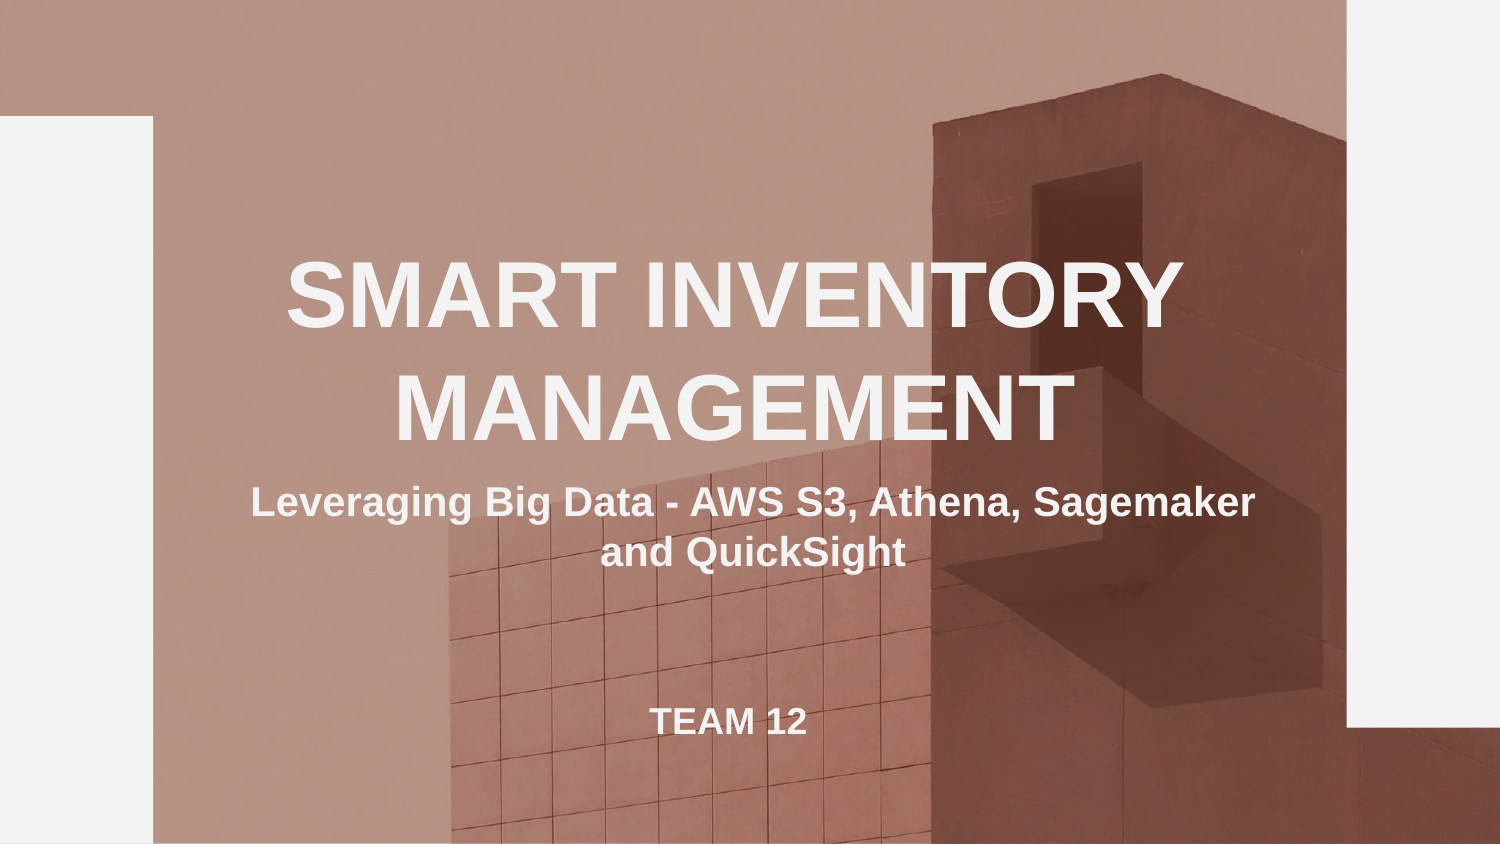

# SMART INVENTORY MANAGEMENT
Leveraging Big Data - AWS S3, Athena, Sagemaker and QuickSight
TEAM 12